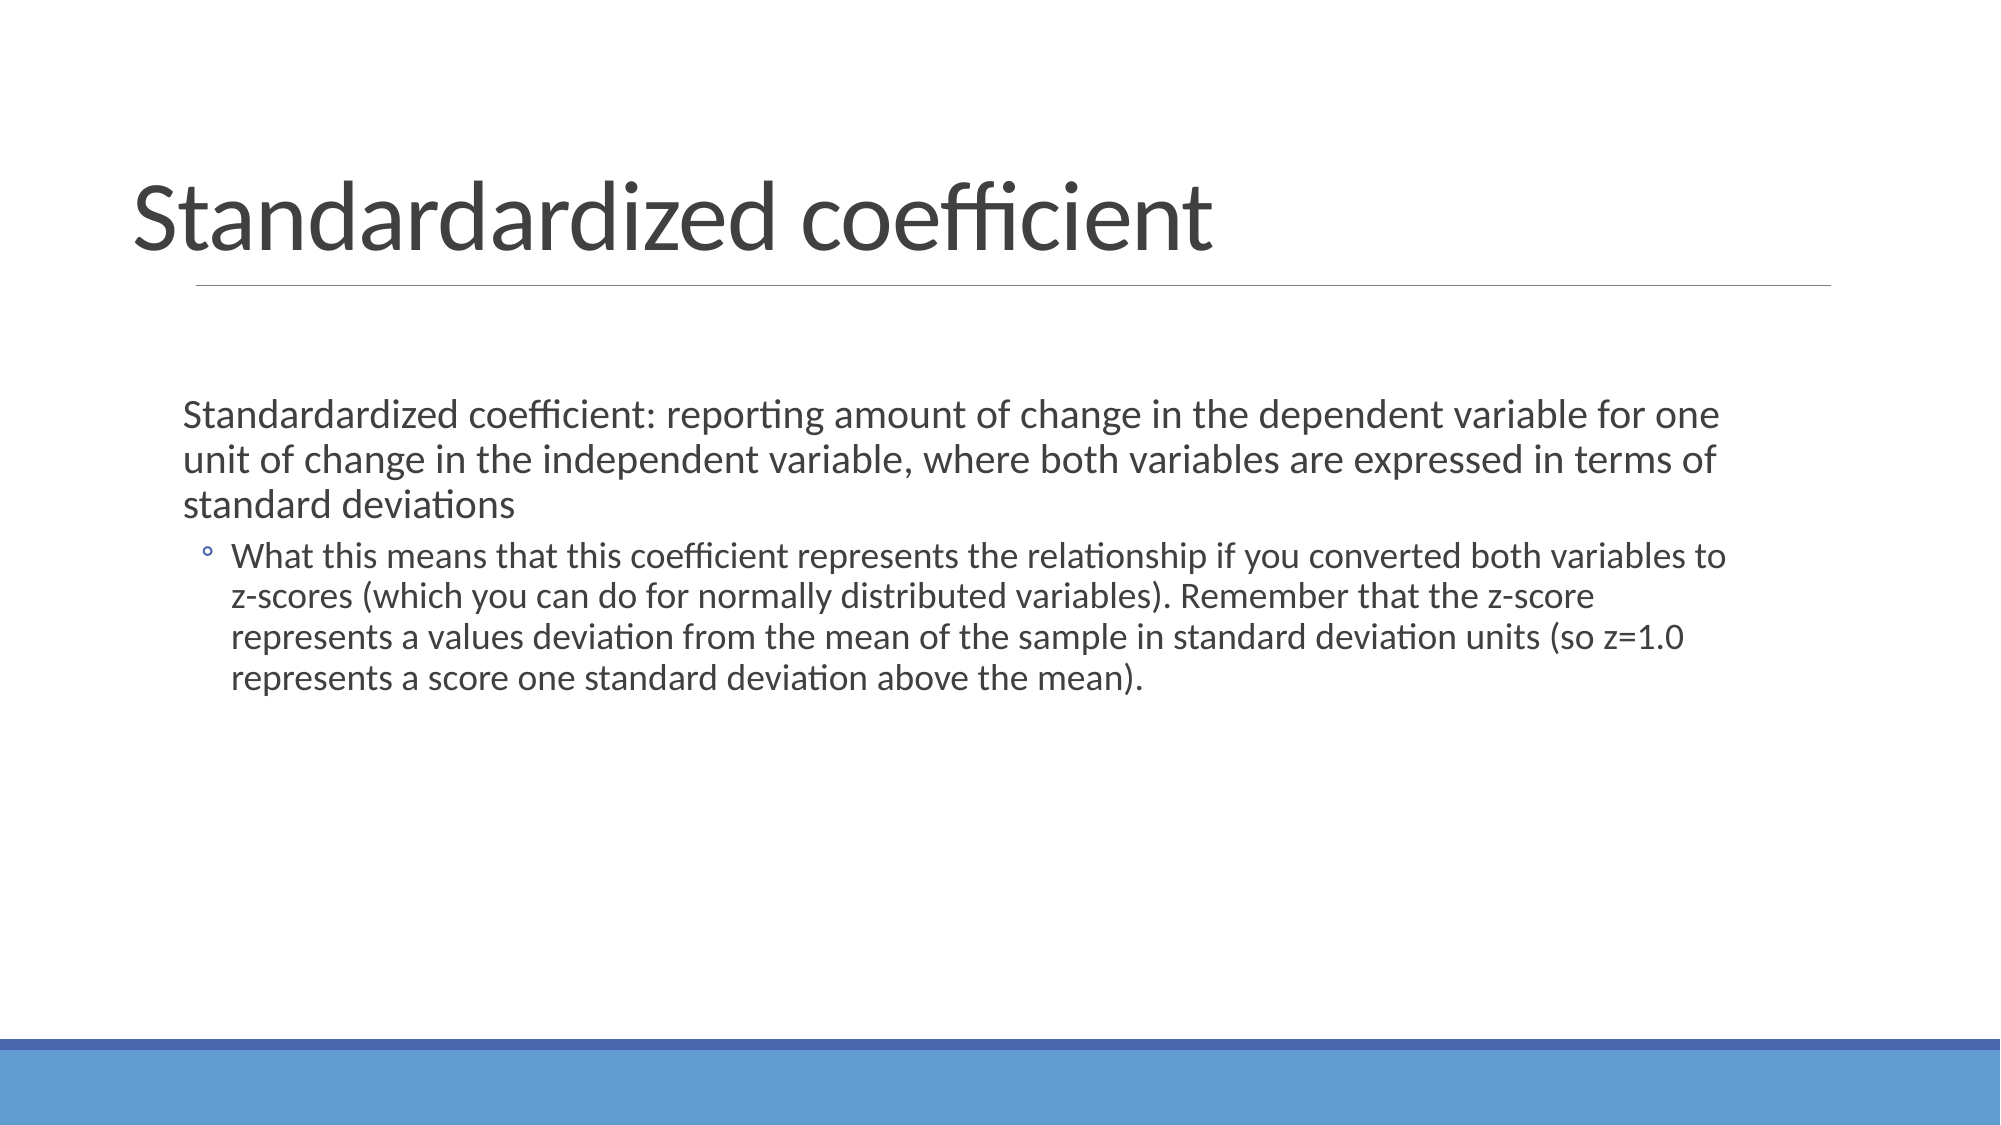

# Standardardized coefficient

Standardardized coefficient: reporting amount of change in the dependent variable for one unit of change in the independent variable, where both variables are expressed in terms of standard deviations
What this means that this coefficient represents the relationship if you converted both variables to z-scores (which you can do for normally distributed variables). Remember that the z-score represents a values deviation from the mean of the sample in standard deviation units (so z=1.0 represents a score one standard deviation above the mean).